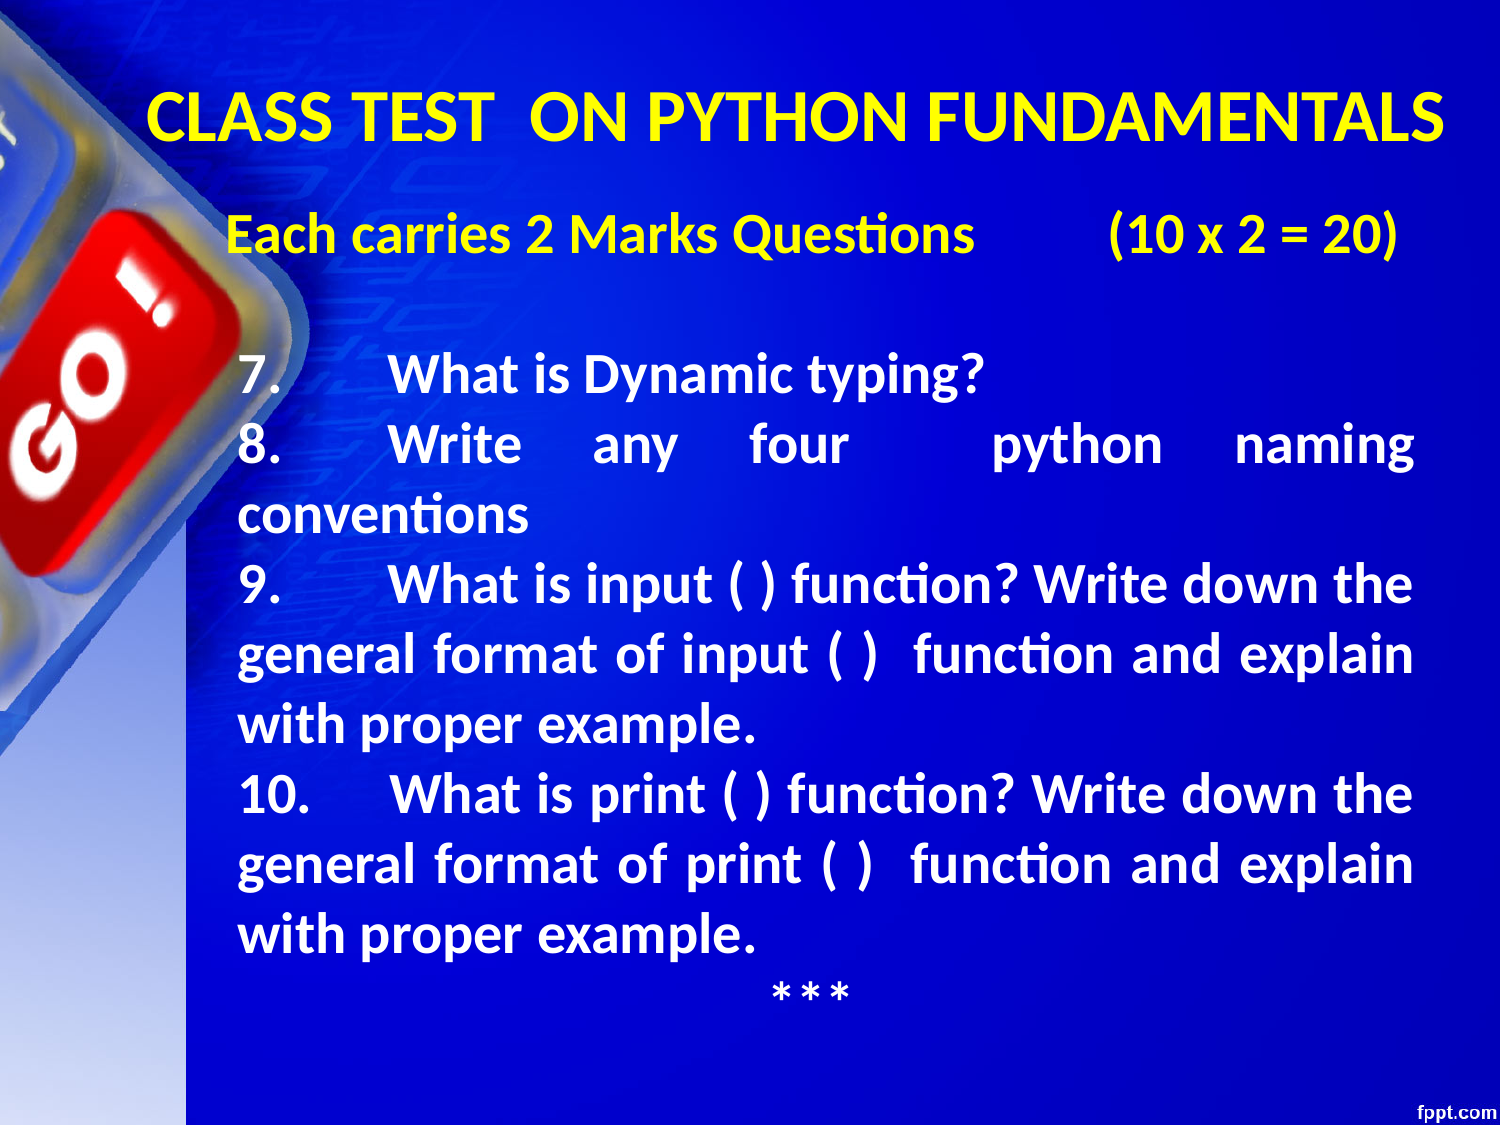

# CLASS TEST  ON PYTHON FUNDAMENTALS
Each carries 2 Marks Questions          (10 x 2 = 20)

7.	What is Dynamic typing?
8.	Write any four  python naming conventions
9.	What is input ( ) function? Write down the general format of input ( )  function and explain with proper example.
10. 	What is print ( ) function? Write down the general format of print ( )  function and explain with proper example.
                                        ***